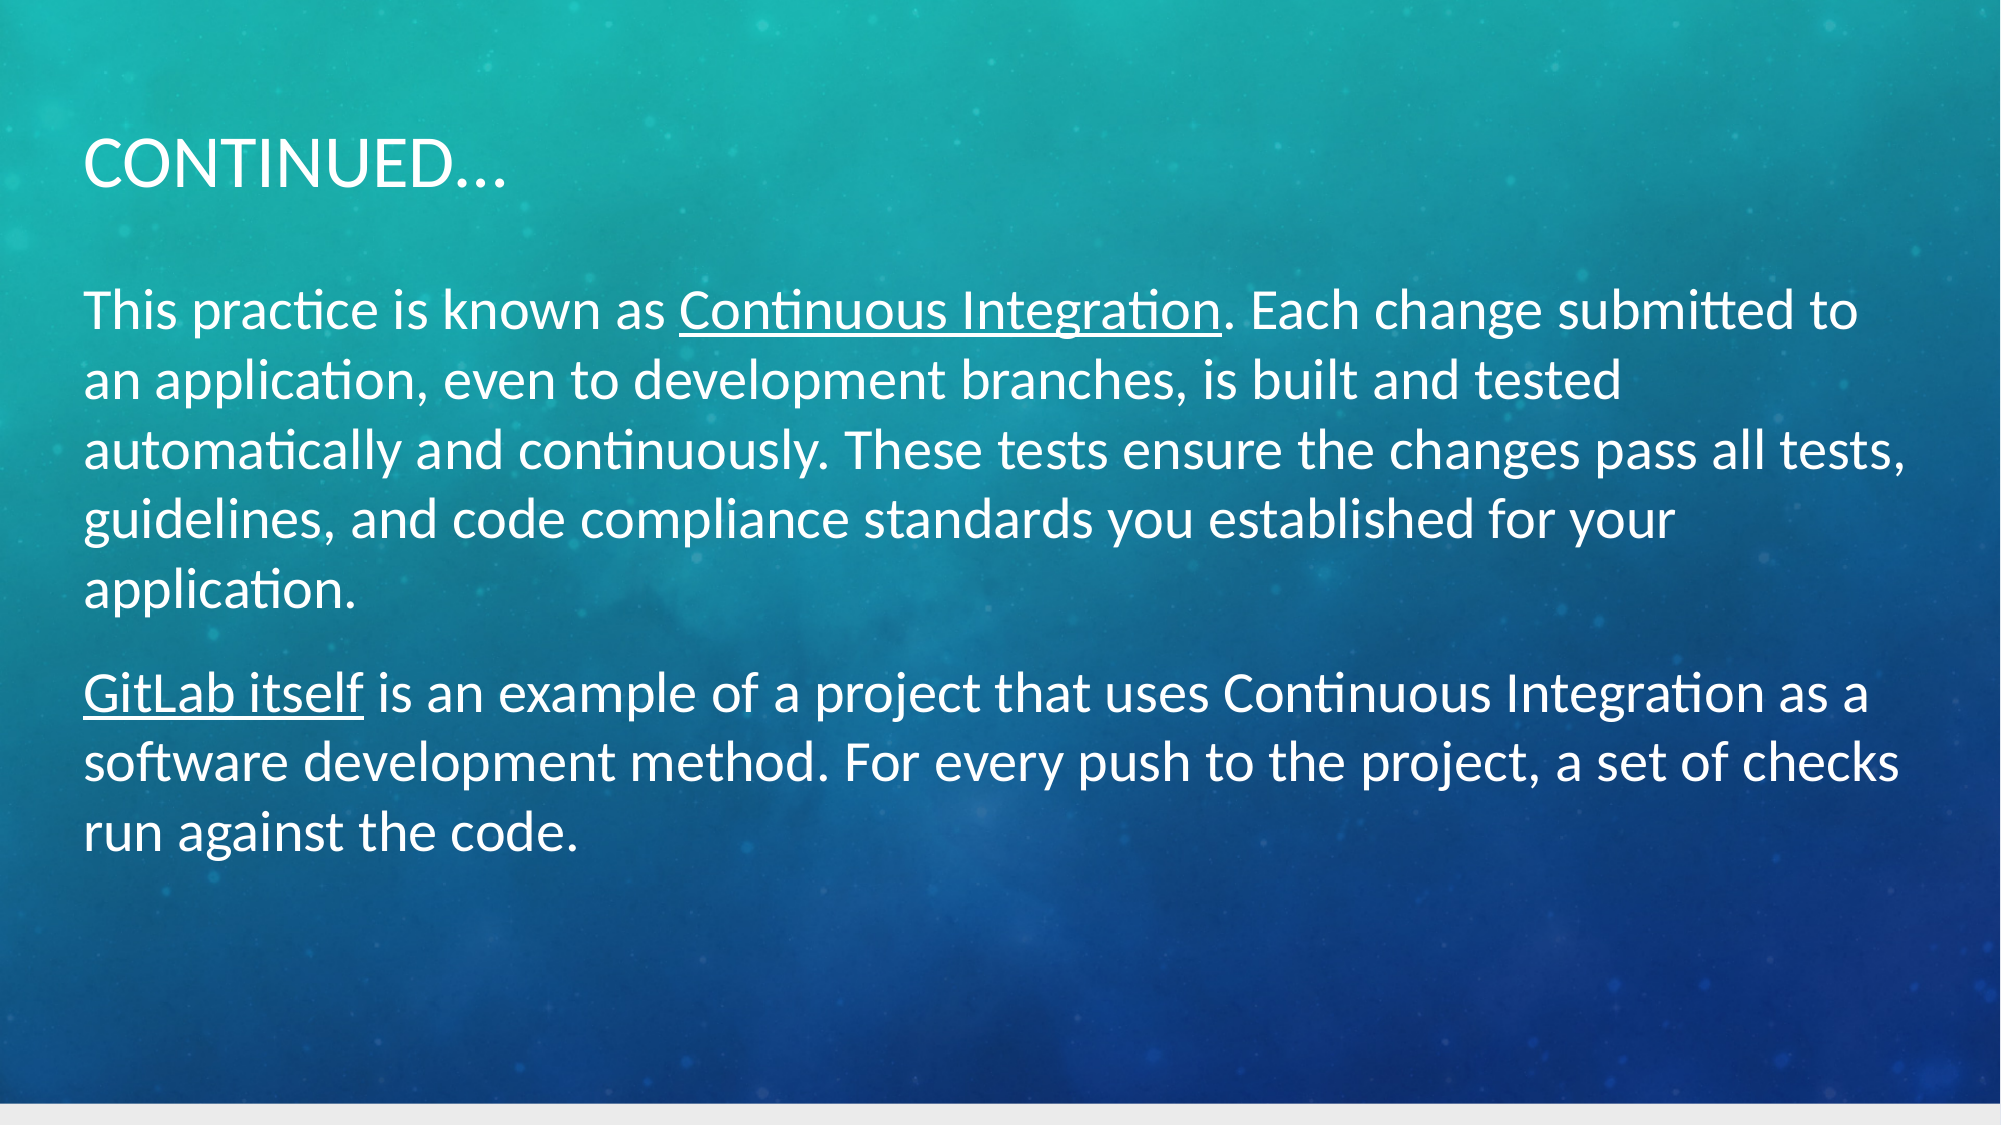

# CONTINUED…
This practice is known as Continuous Integration. Each change submitted to an application, even to development branches, is built and tested automatically and continuously. These tests ensure the changes pass all tests, guidelines, and code compliance standards you established for your application.
GitLab itself is an example of a project that uses Continuous Integration as a software development method. For every push to the project, a set of checks run against the code.